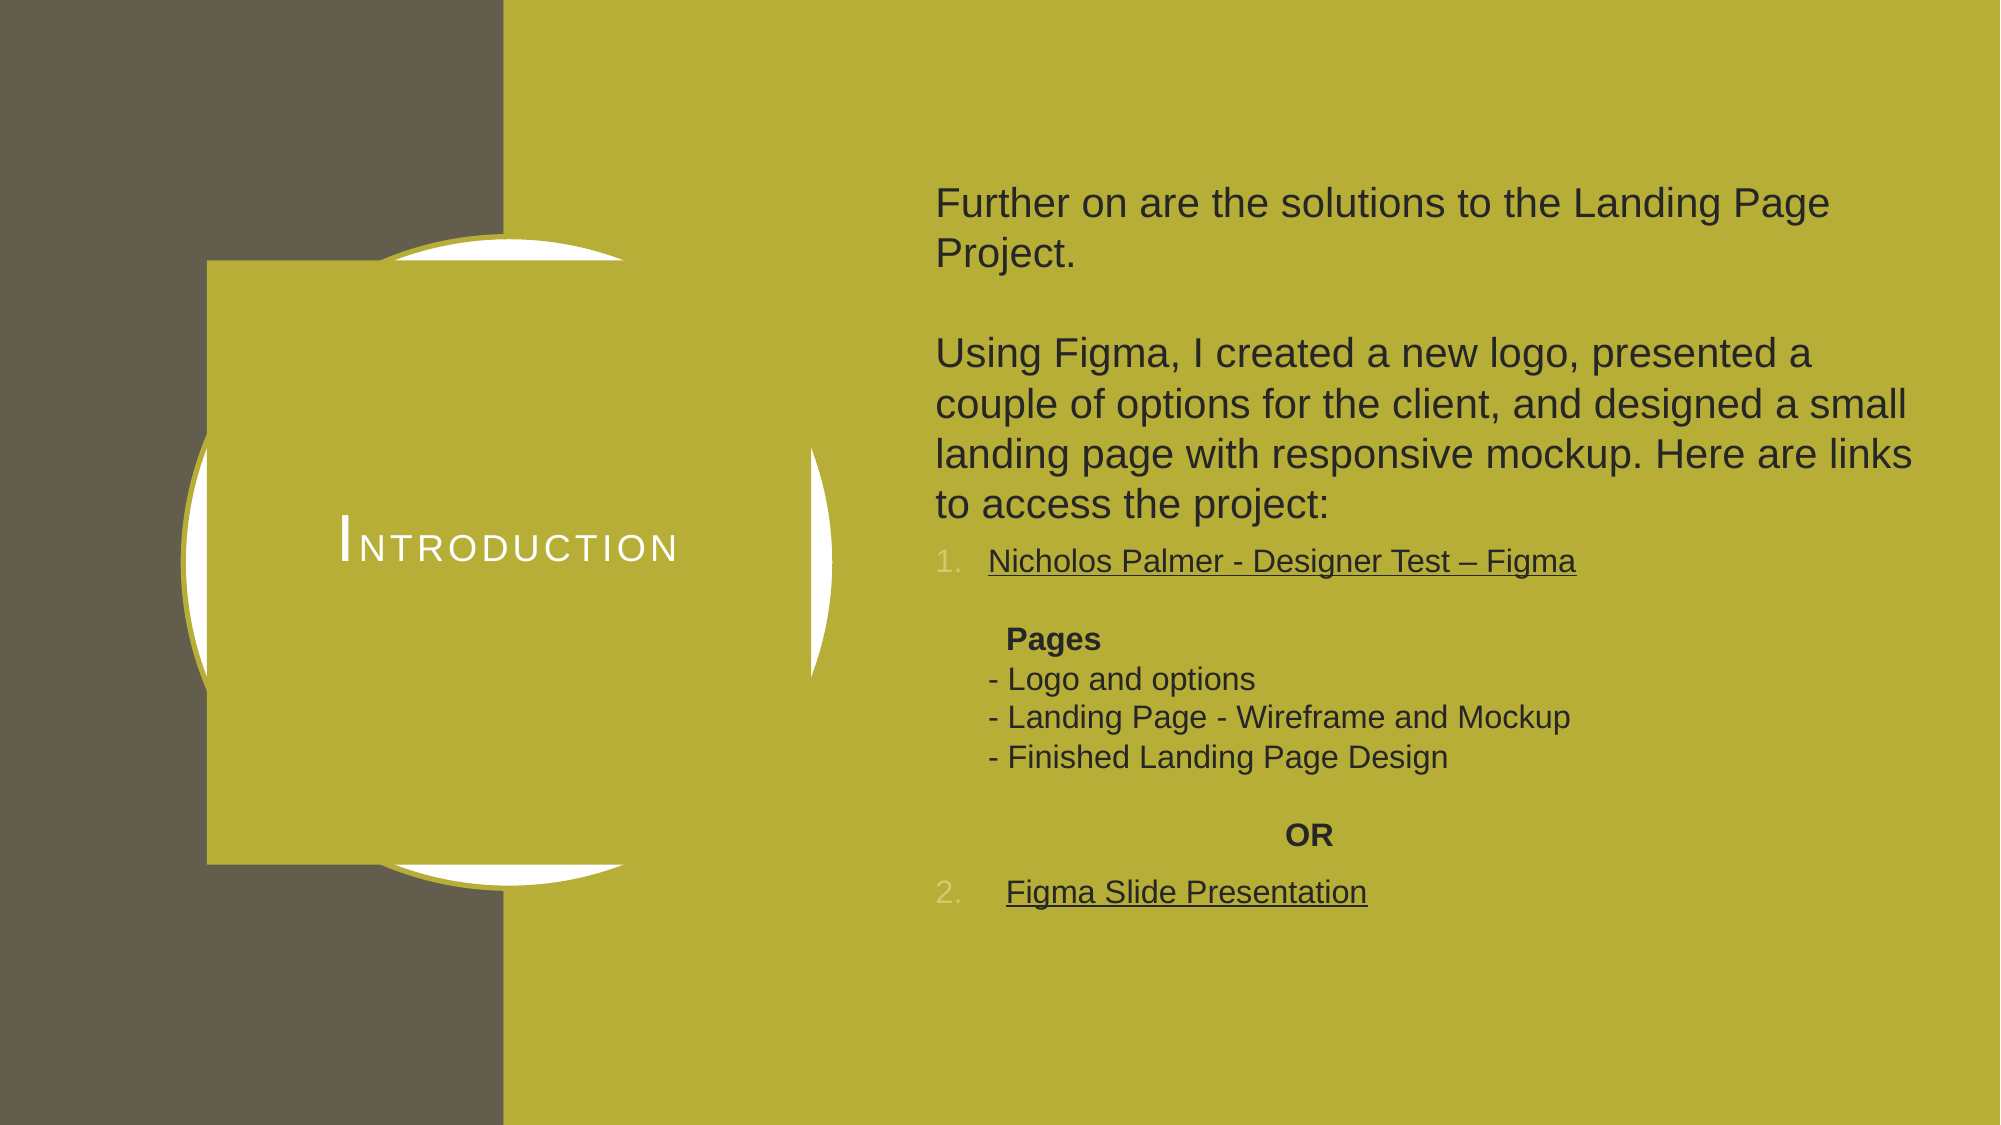

Further on are the solutions to the Landing Page Project.
Using Figma, I created a new logo, presented a couple of options for the client, and designed a small landing page with responsive mockup. Here are links to access the project:

# INTRODUCTION
Nicholos Palmer - Designer Test – Figma
  Pages
- Logo and options
- Landing Page - Wireframe and Mockup
- Finished Landing Page Design
                                 OR
Figma Slide Presentation